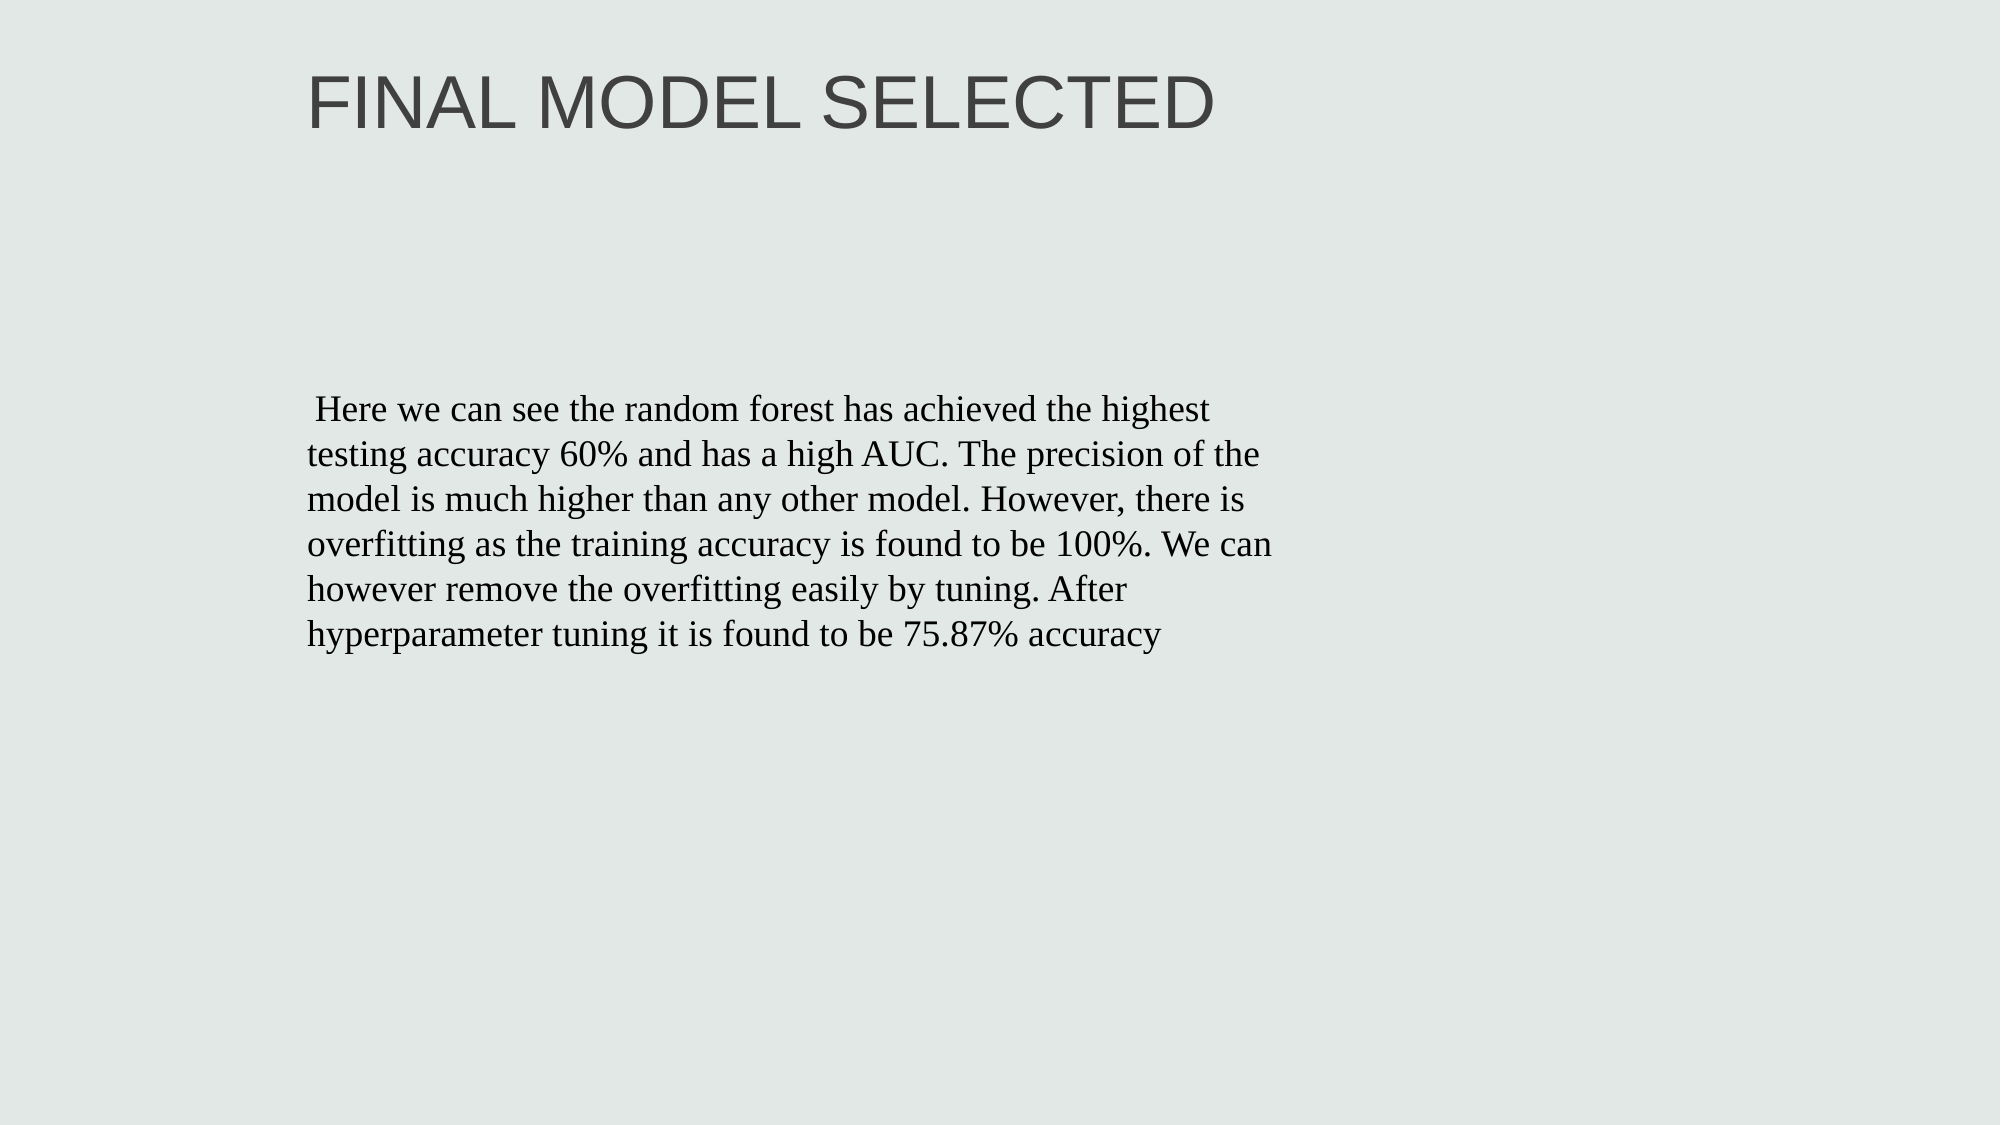

FINAL MODEL SELECTED
Here we can see the random forest has achieved the highest testing accuracy 60% and has a high AUC. The precision of the model is much higher than any other model. However, there is overfitting as the training accuracy is found to be 100%. We can however remove the overfitting easily by tuning. After hyperparameter tuning it is found to be 75.87% accuracy